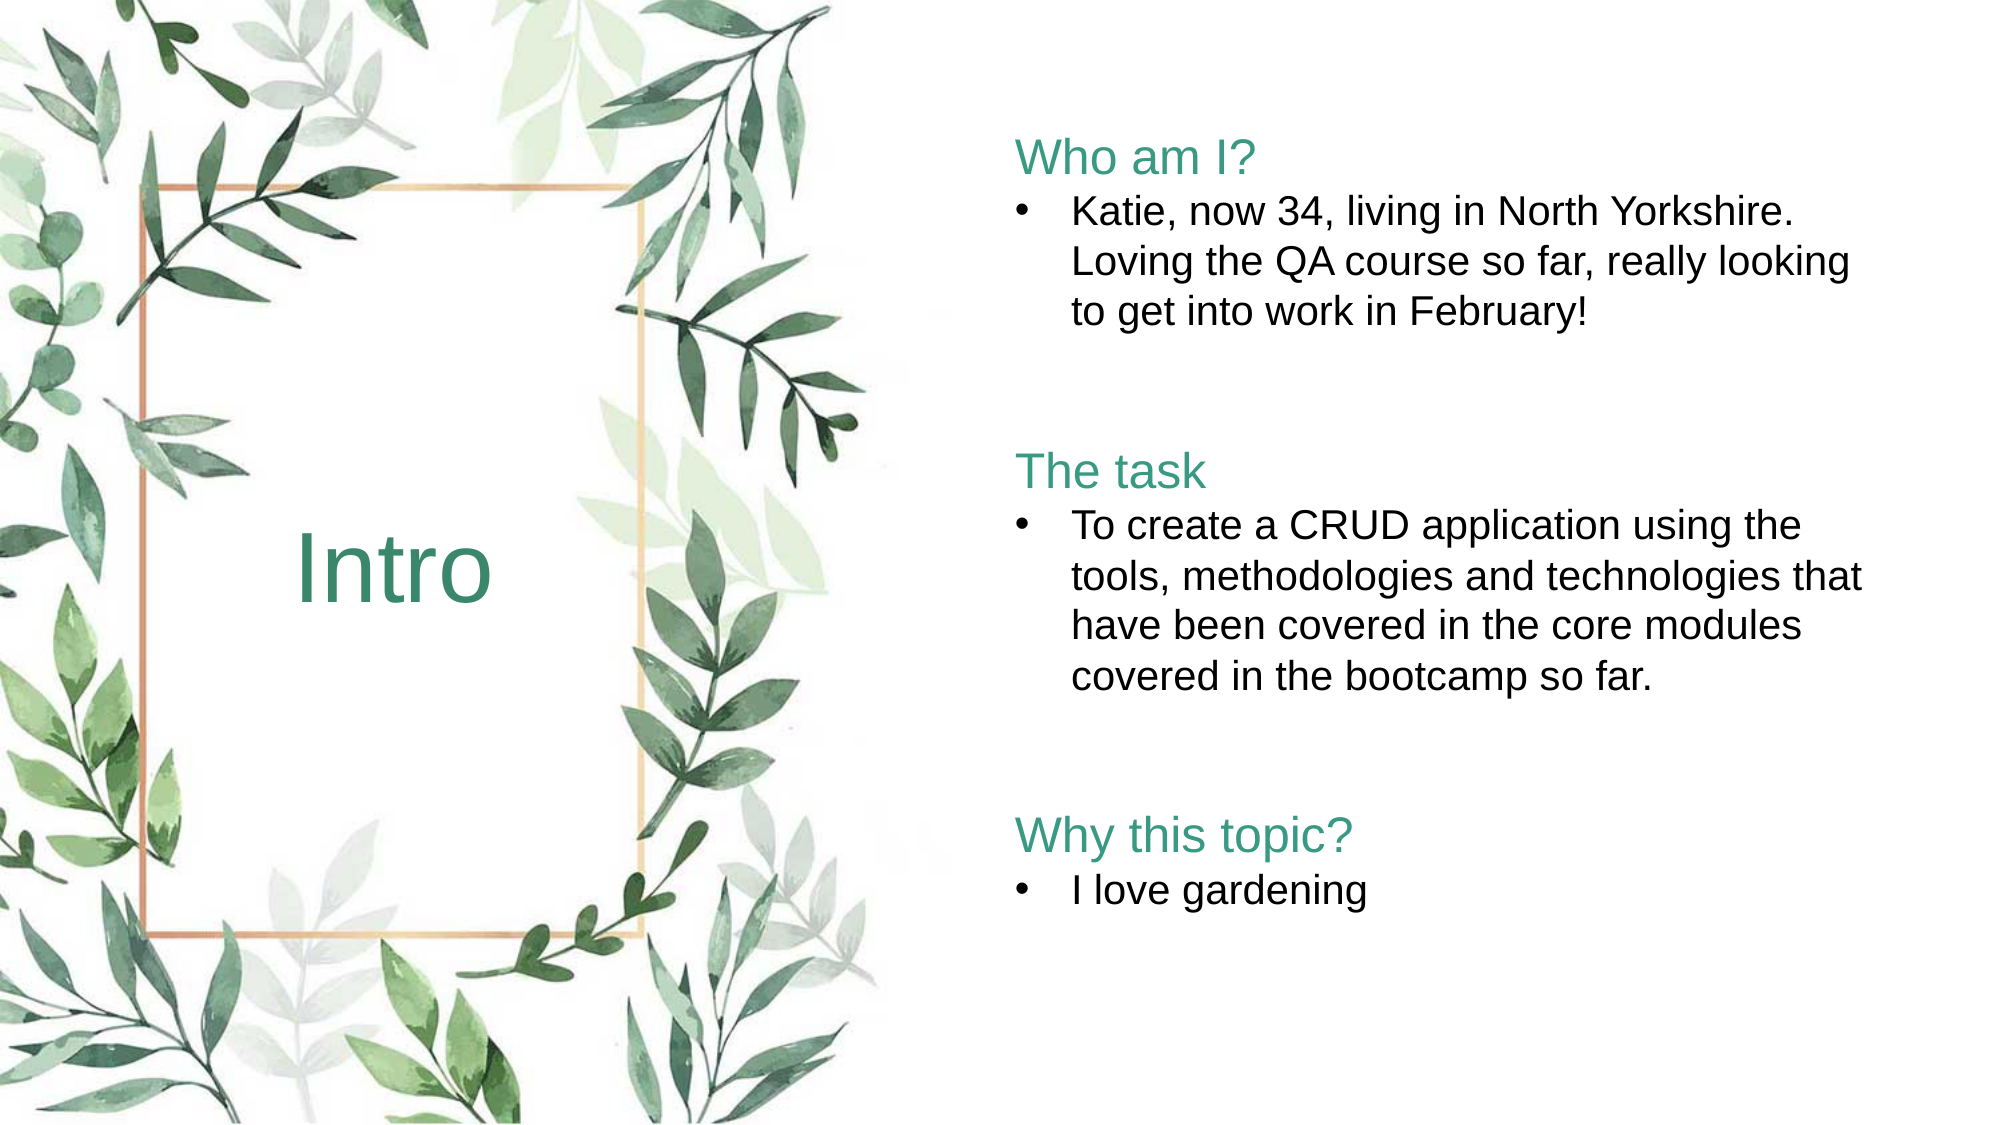

Who am I?
Katie, now 34, living in North Yorkshire. Loving the QA course so far, really looking to get into work in February!
The task
To create a CRUD application using the tools, methodologies and technologies that have been covered in the core modules covered in the bootcamp so far.
Intro
Why this topic?
I love gardening